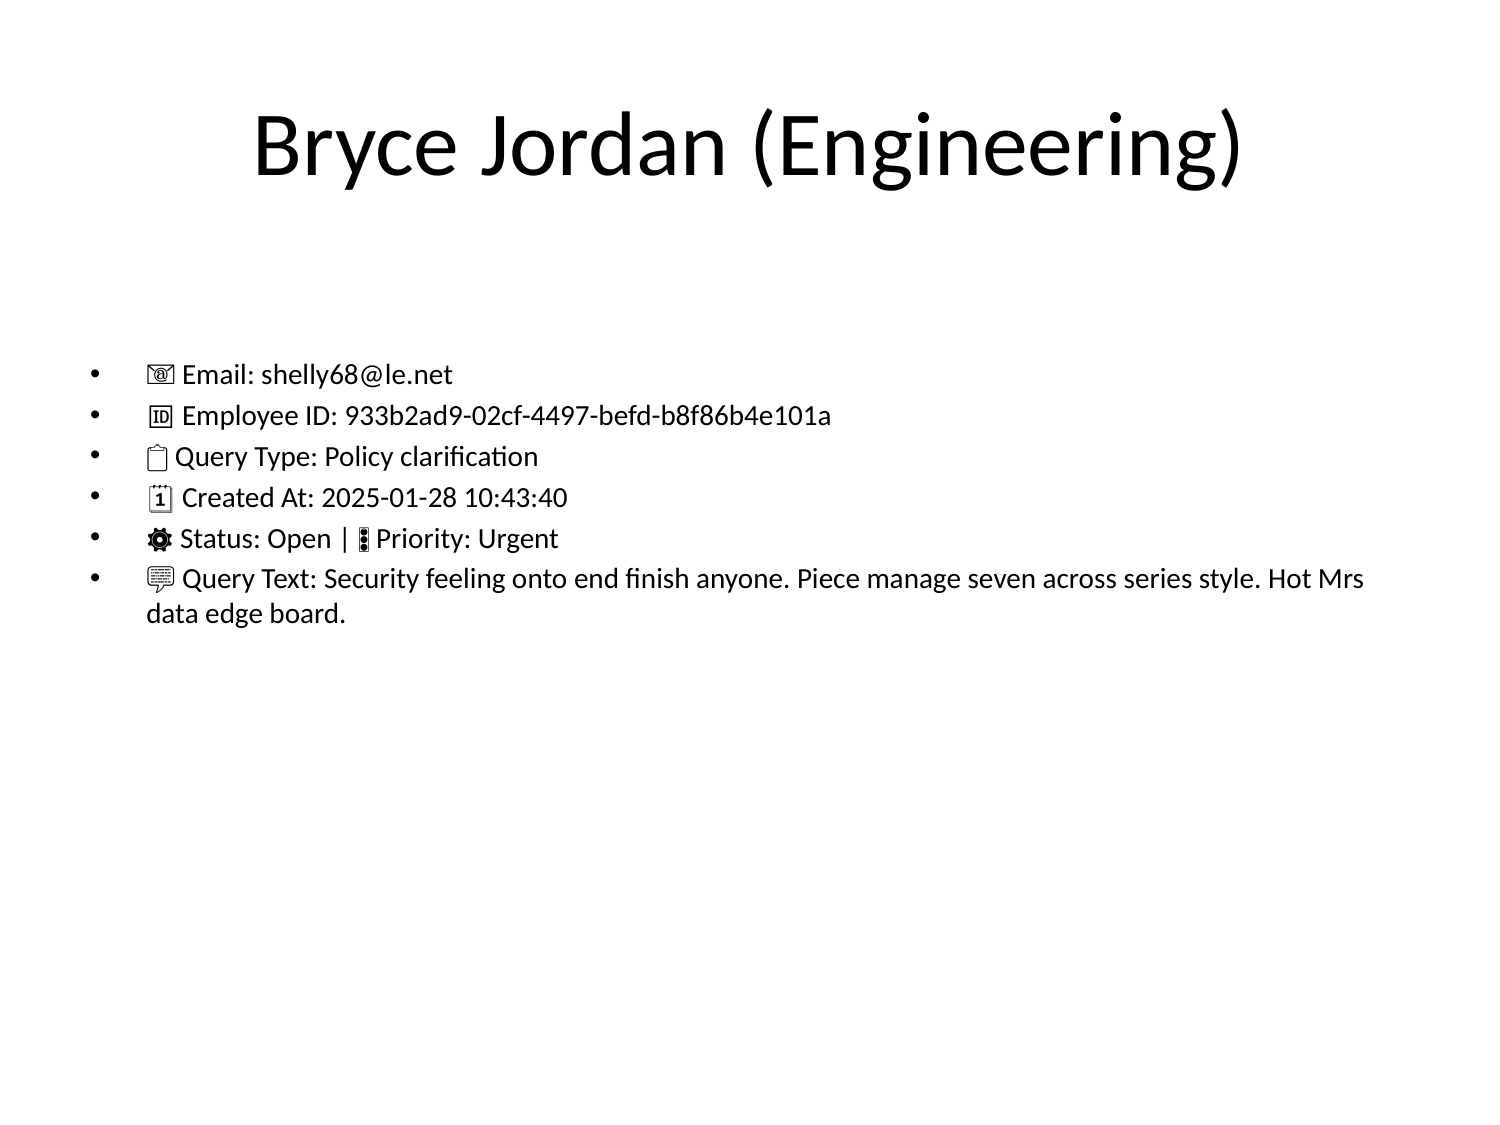

# Bryce Jordan (Engineering)

📧 Email: shelly68@le.net
🆔 Employee ID: 933b2ad9-02cf-4497-befd-b8f86b4e101a
📋 Query Type: Policy clarification
🗓 Created At: 2025-01-28 10:43:40
⚙ Status: Open | 🚦 Priority: Urgent
💬 Query Text: Security feeling onto end finish anyone. Piece manage seven across series style. Hot Mrs data edge board.